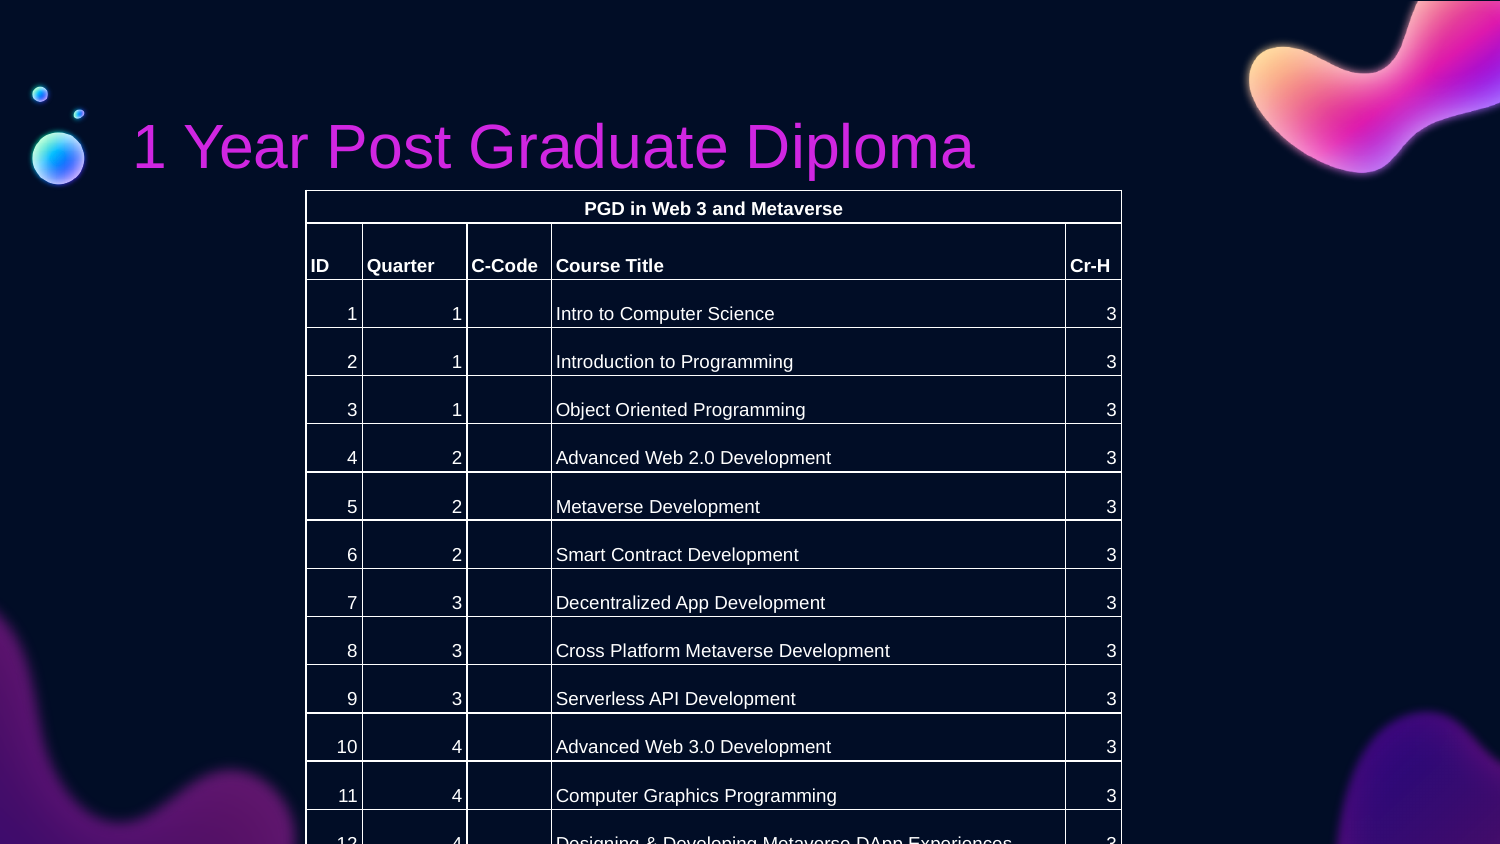

# 1 Year Post Graduate Diploma
| PGD in Web 3 and Metaverse |  |  |  |  |
| --- | --- | --- | --- | --- |
| ID | Quarter | C-Code | Course Title | Cr-H |
| 1 | 1 |  | Intro to Computer Science | 3 |
| 2 | 1 |  | Introduction to Programming | 3 |
| 3 | 1 |  | Object Oriented Programming | 3 |
| 4 | 2 |  | Advanced Web 2.0 Development | 3 |
| 5 | 2 |  | Metaverse Development | 3 |
| 6 | 2 |  | Smart Contract Development | 3 |
| 7 | 3 |  | Decentralized App Development | 3 |
| 8 | 3 |  | Cross Platform Metaverse Development | 3 |
| 9 | 3 |  | Serverless API Development | 3 |
| 10 | 4 |  | Advanced Web 3.0 Development | 3 |
| 11 | 4 |  | Computer Graphics Programming | 3 |
| 12 | 4 |  | Designing & Developing Metaverse DApp Experiences | 3 |
| Total |  |  |  | 36 |